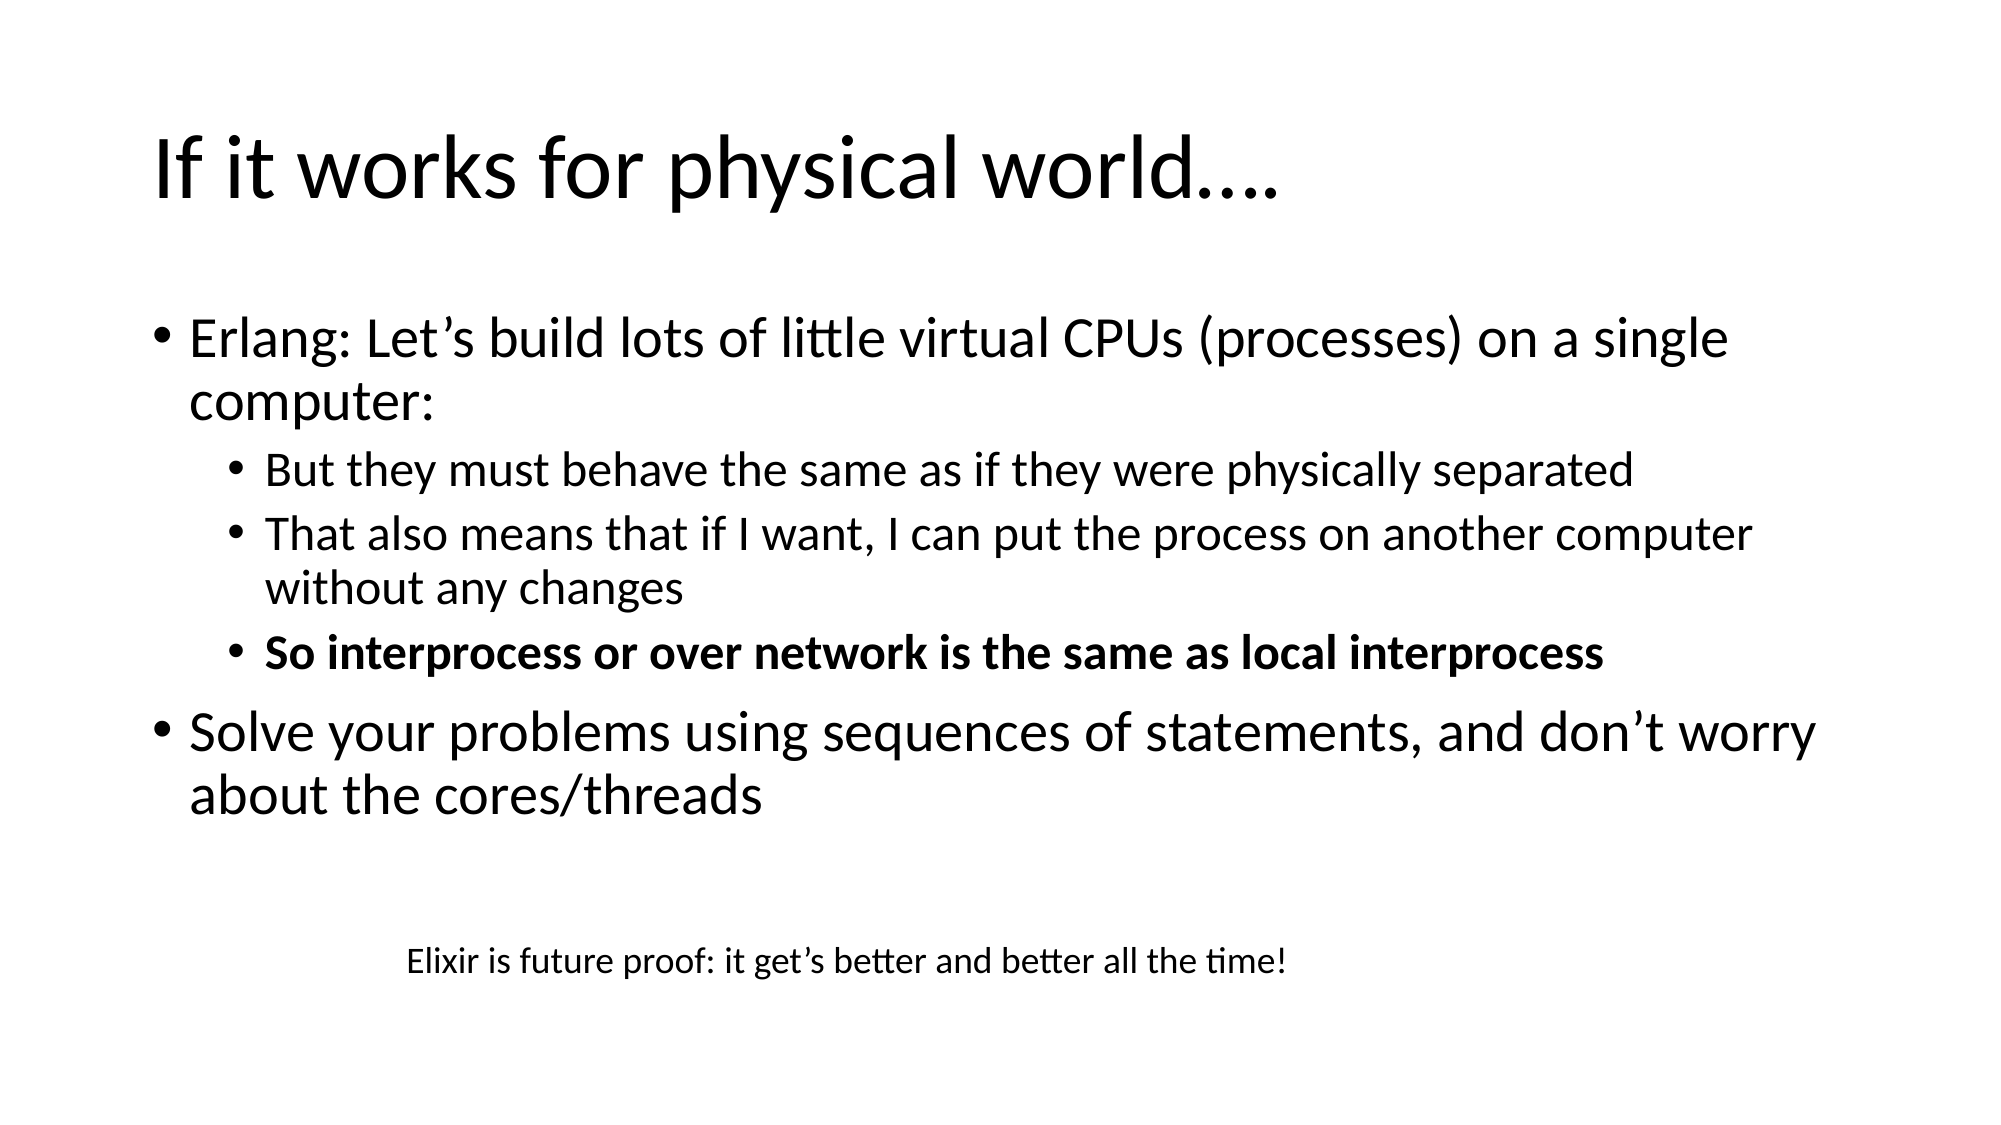

# If it works for physical world….
Erlang: Let’s build lots of little virtual CPUs (processes) on a single computer:
But they must behave the same as if they were physically separated
That also means that if I want, I can put the process on another computer without any changes
So interprocess or over network is the same as local interprocess
Solve your problems using sequences of statements, and don’t worry about the cores/threads

Elixir is future proof: it get’s better and better all the time!